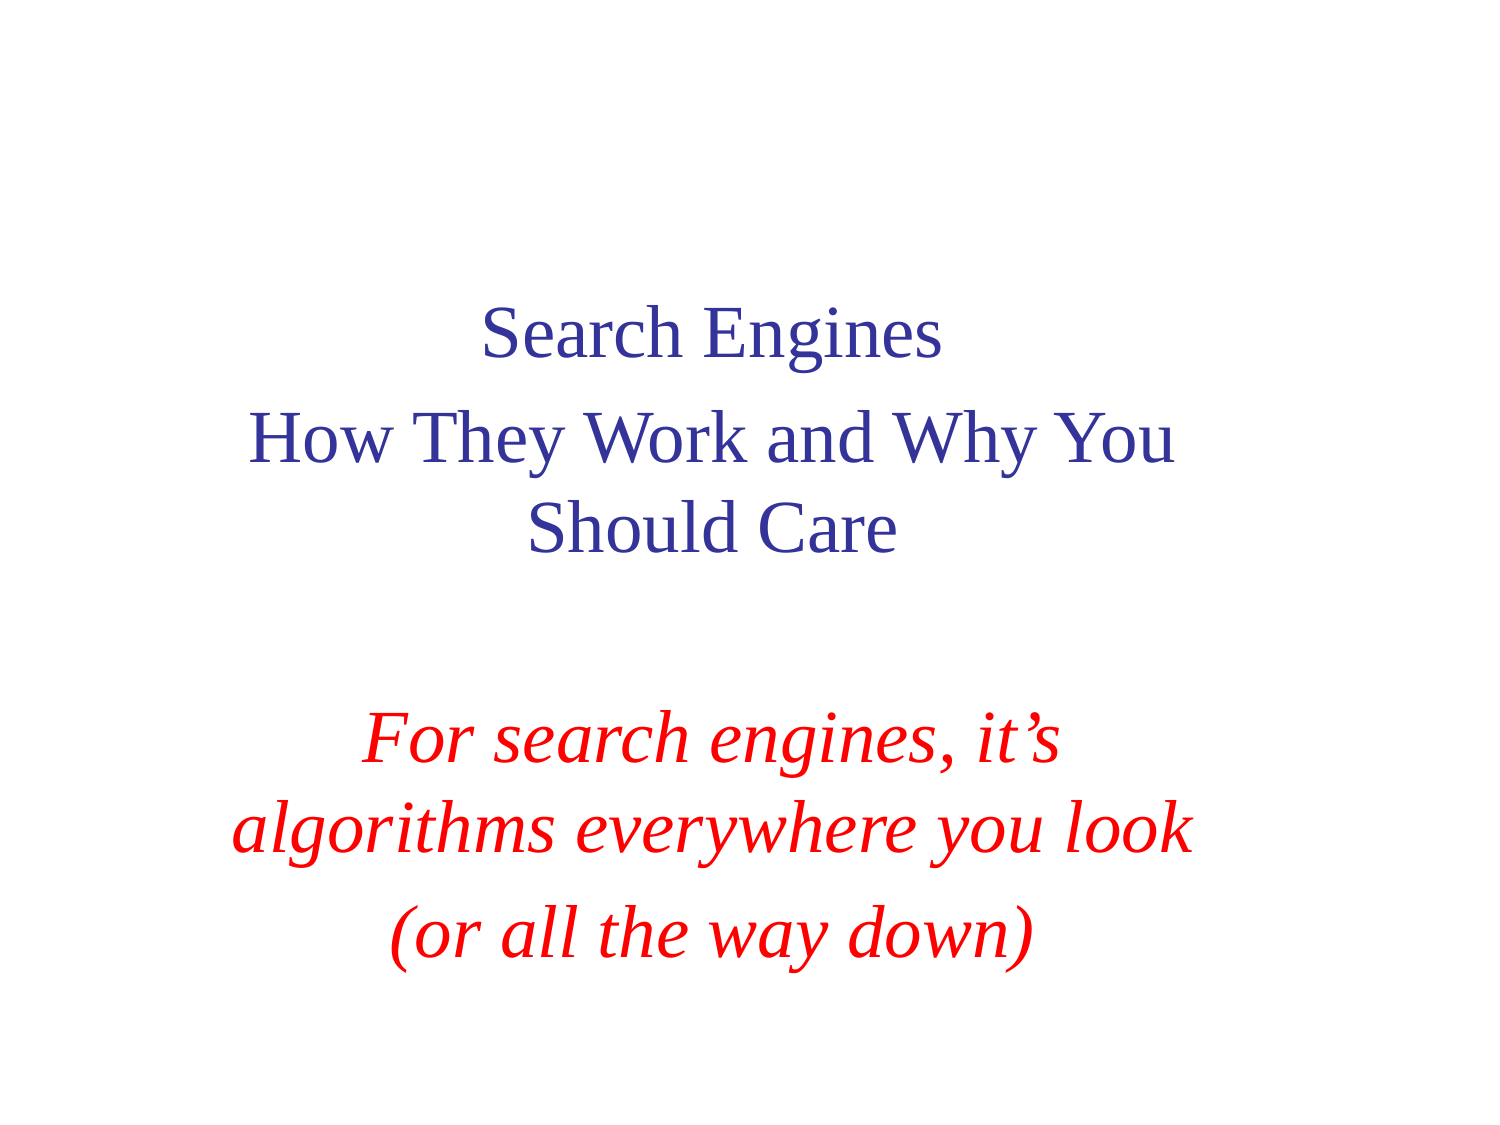

Search Engines
How They Work and Why You Should Care

For search engines, it’s algorithms everywhere you look
(or all the way down)